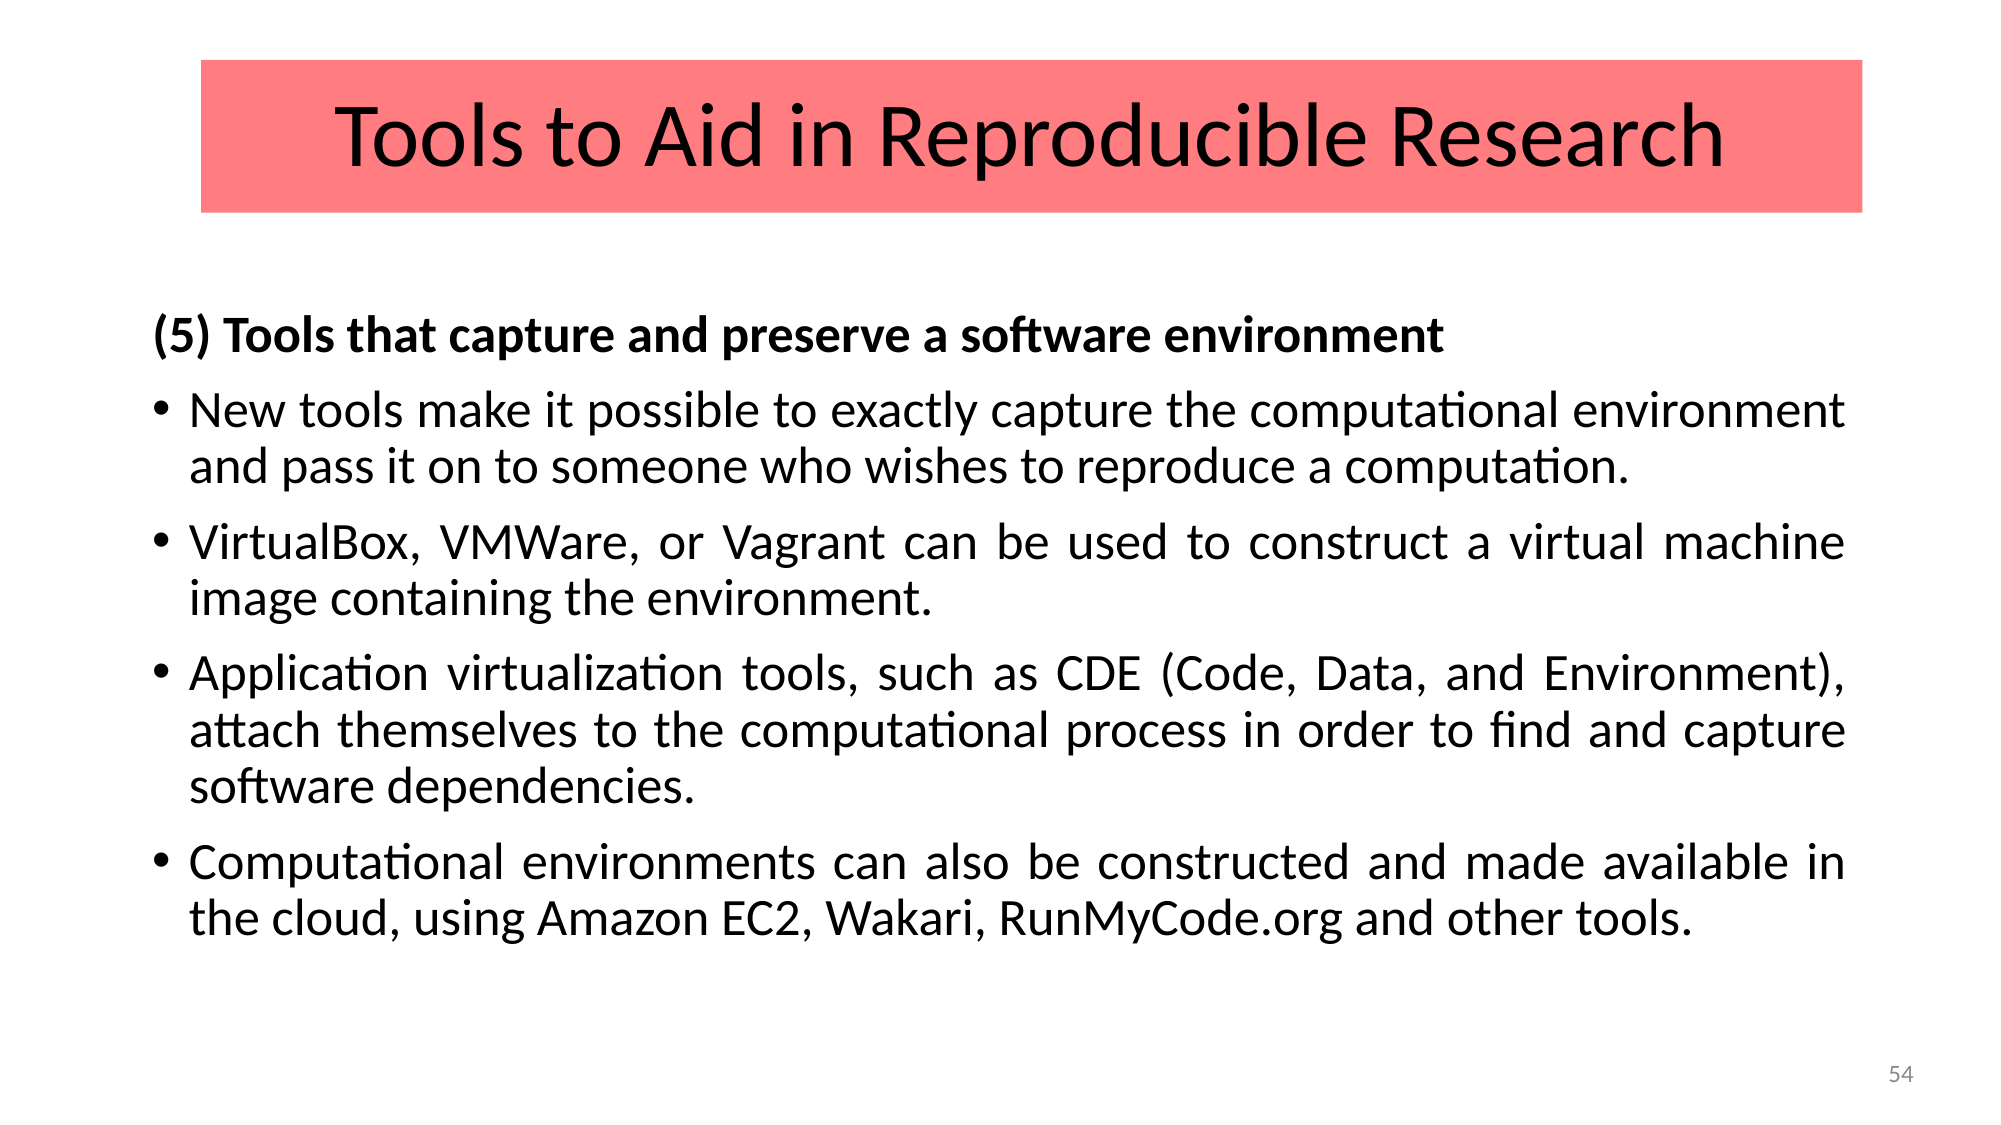

# Tools to Aid in Reproducible Research
(5) Tools that capture and preserve a software environment
New tools make it possible to exactly capture the computational environment and pass it on to someone who wishes to reproduce a computation.
VirtualBox, VMWare, or Vagrant can be used to construct a virtual machine image containing the environment.
Application virtualization tools, such as CDE (Code, Data, and Environment), attach themselves to the computational process in order to find and capture software dependencies.
Computational environments can also be constructed and made available in the cloud, using Amazon EC2, Wakari, RunMyCode.org and other tools.
54